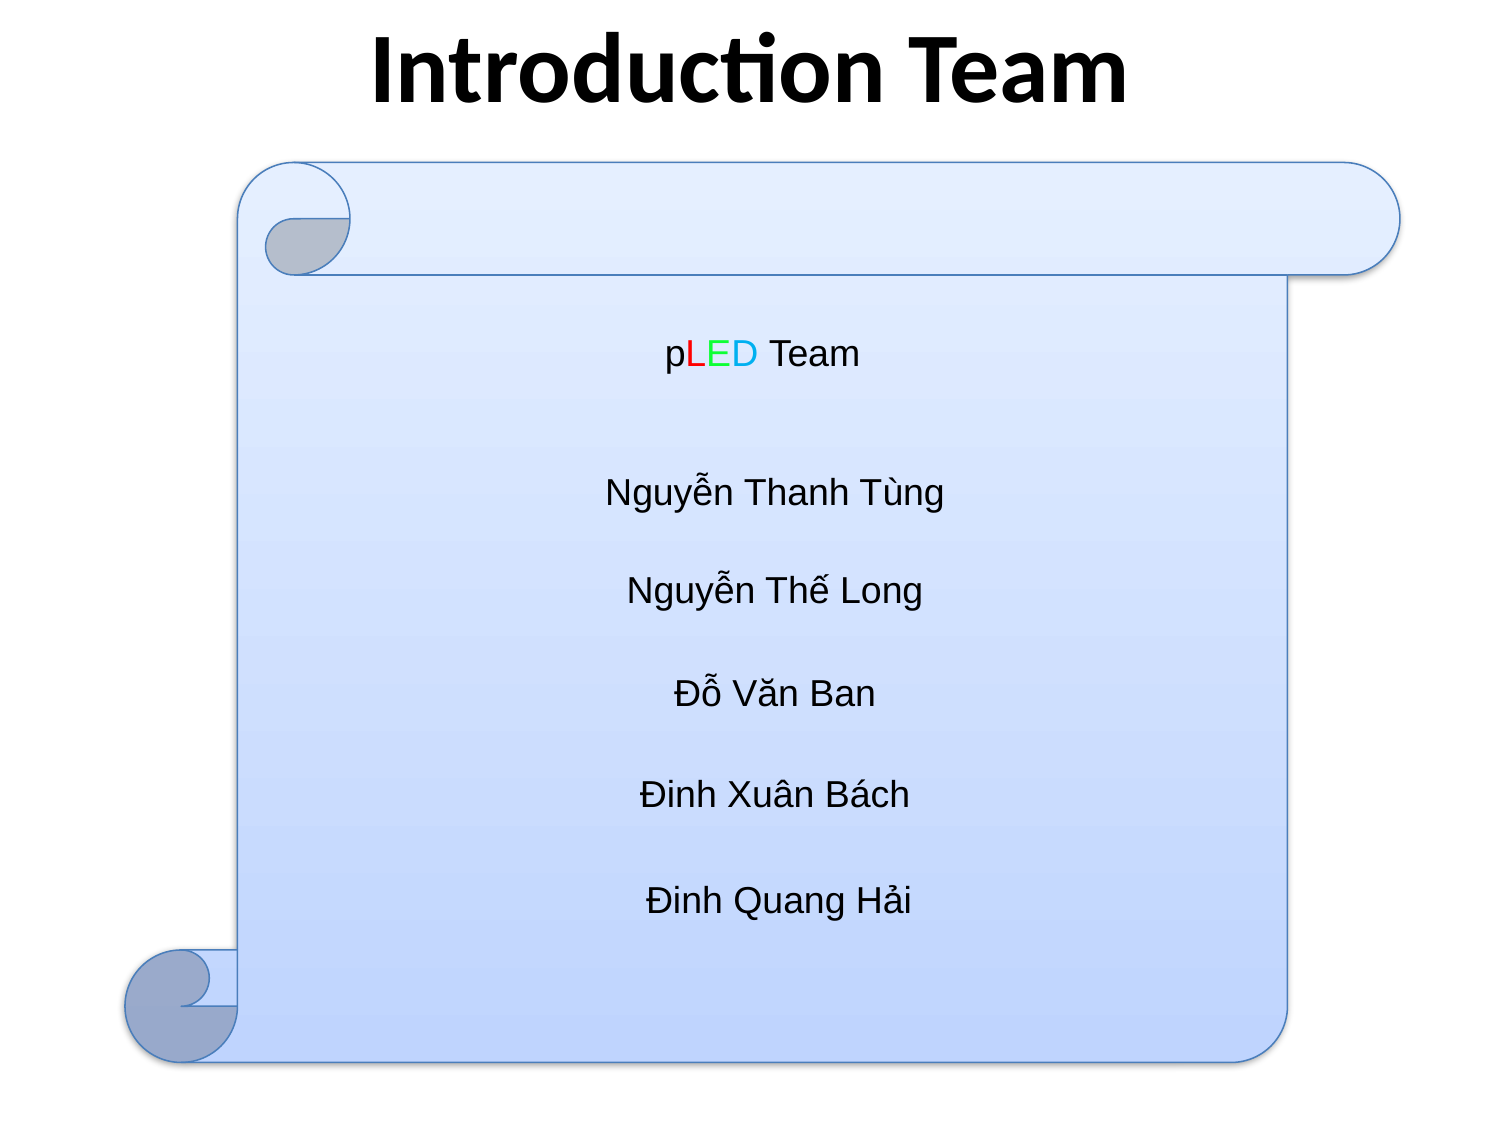

# Introduction Team

pLED Team
1
Nguyễn Thanh Tùng
2
Nguyễn Thế Long
Đỗ Văn Ban
Đinh Xuân Bách
Đinh Quang Hải